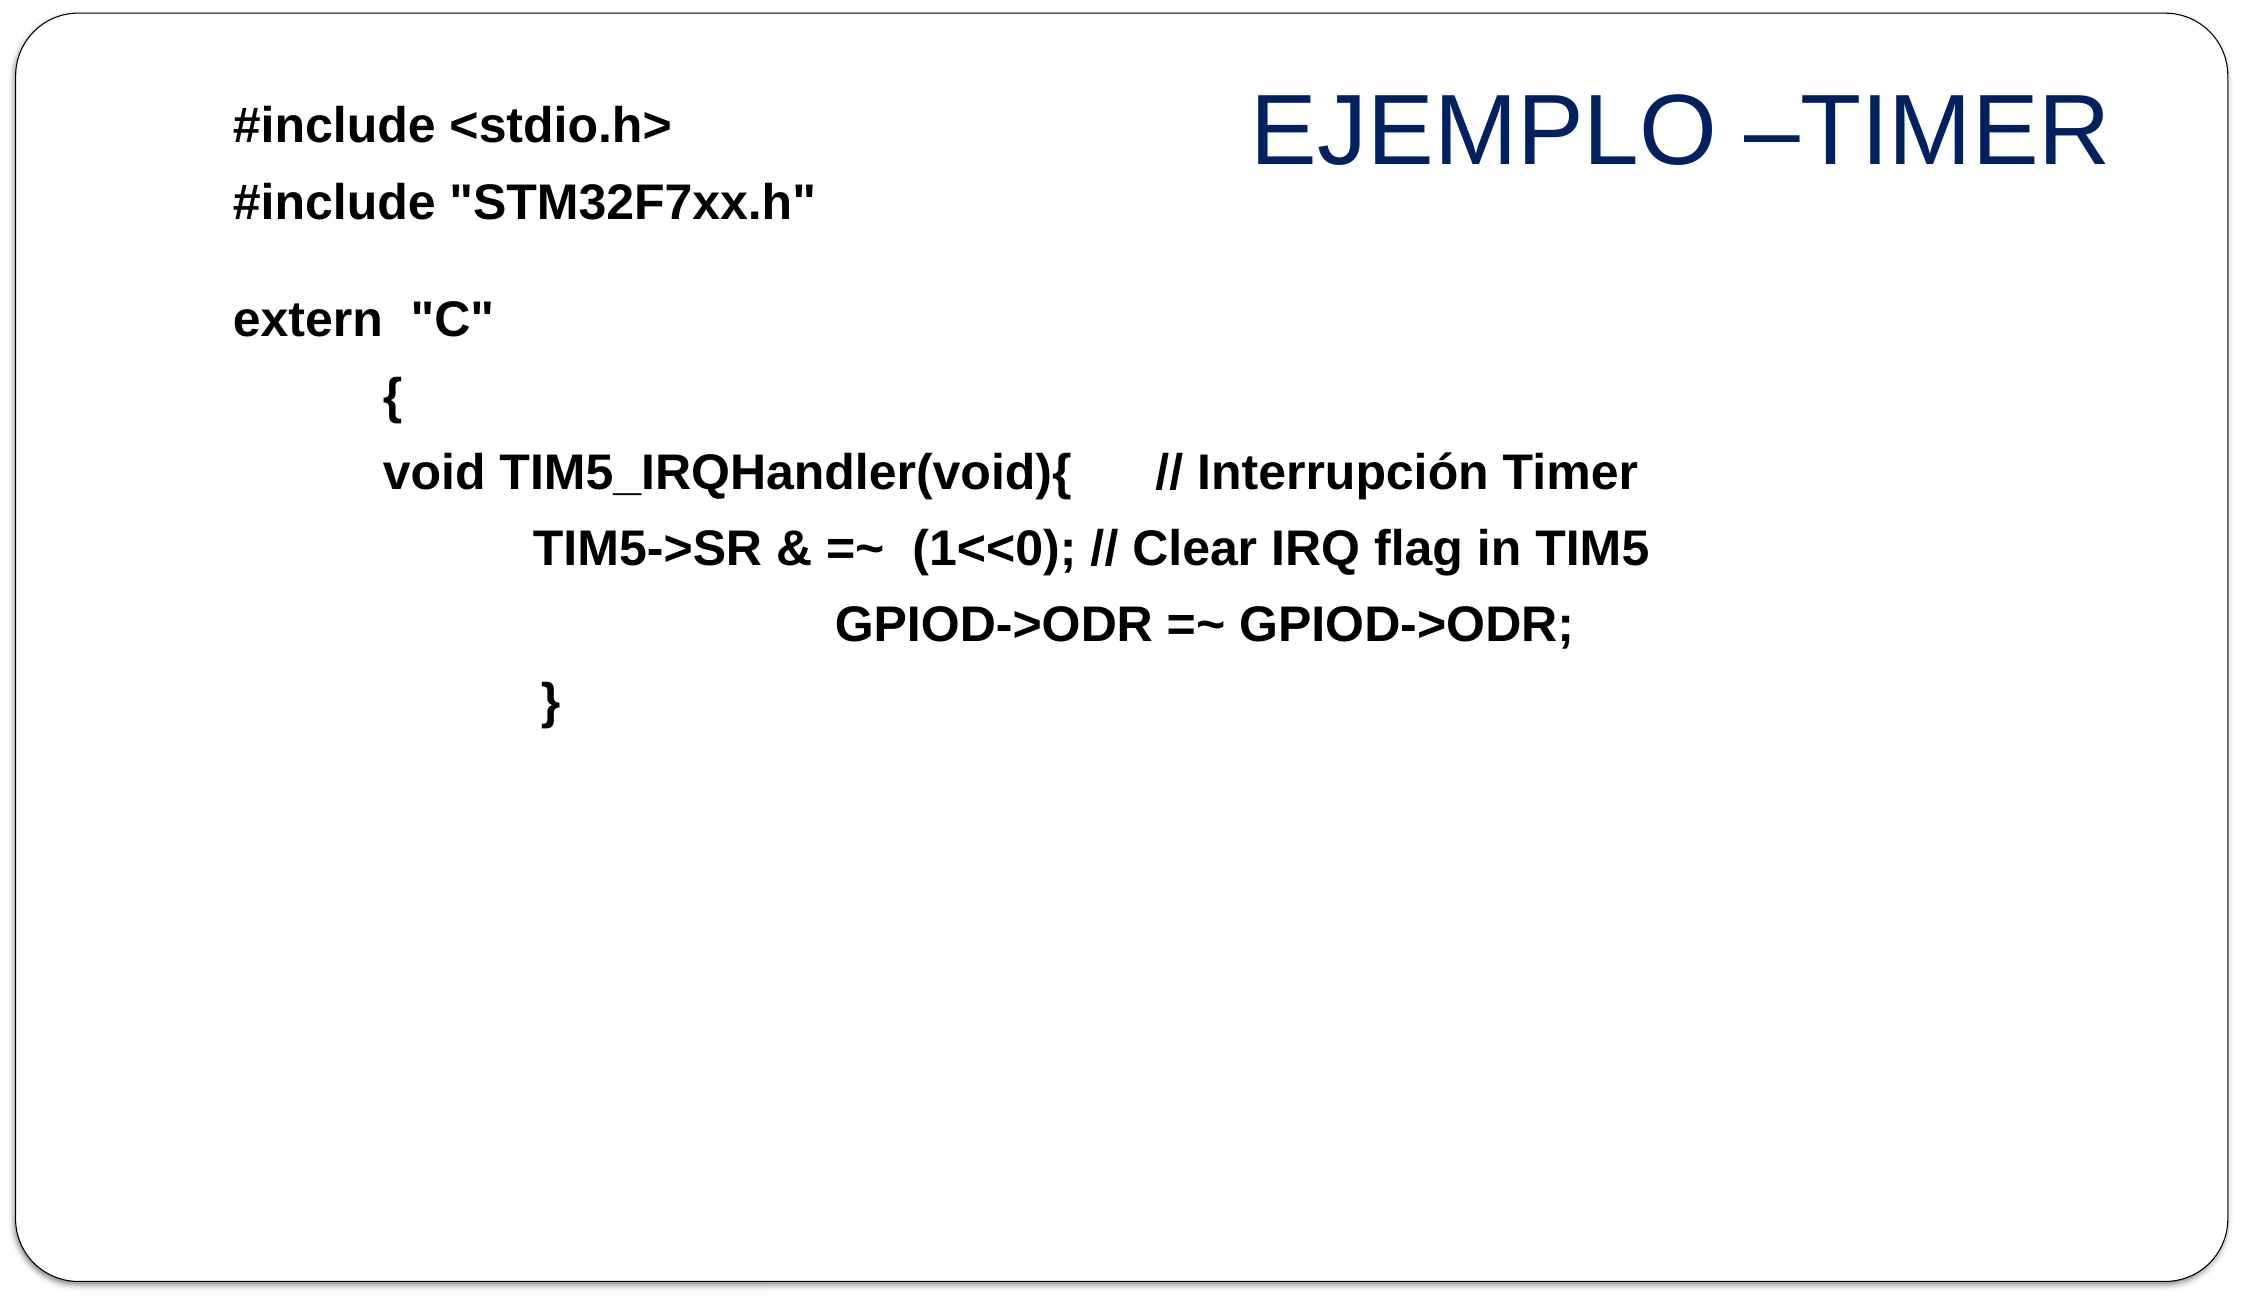

# EJEMPLO –TIMER
#include <stdio.h>
#include "STM32F7xx.h"

extern  "C"
	{
	void TIM5_IRQHandler(void){      // Interrupción Timer
		TIM5->SR & =~  (1<<0); // Clear IRQ flag in TIM5
                                           GPIOD->ODR =~ GPIOD->ODR;
                      }